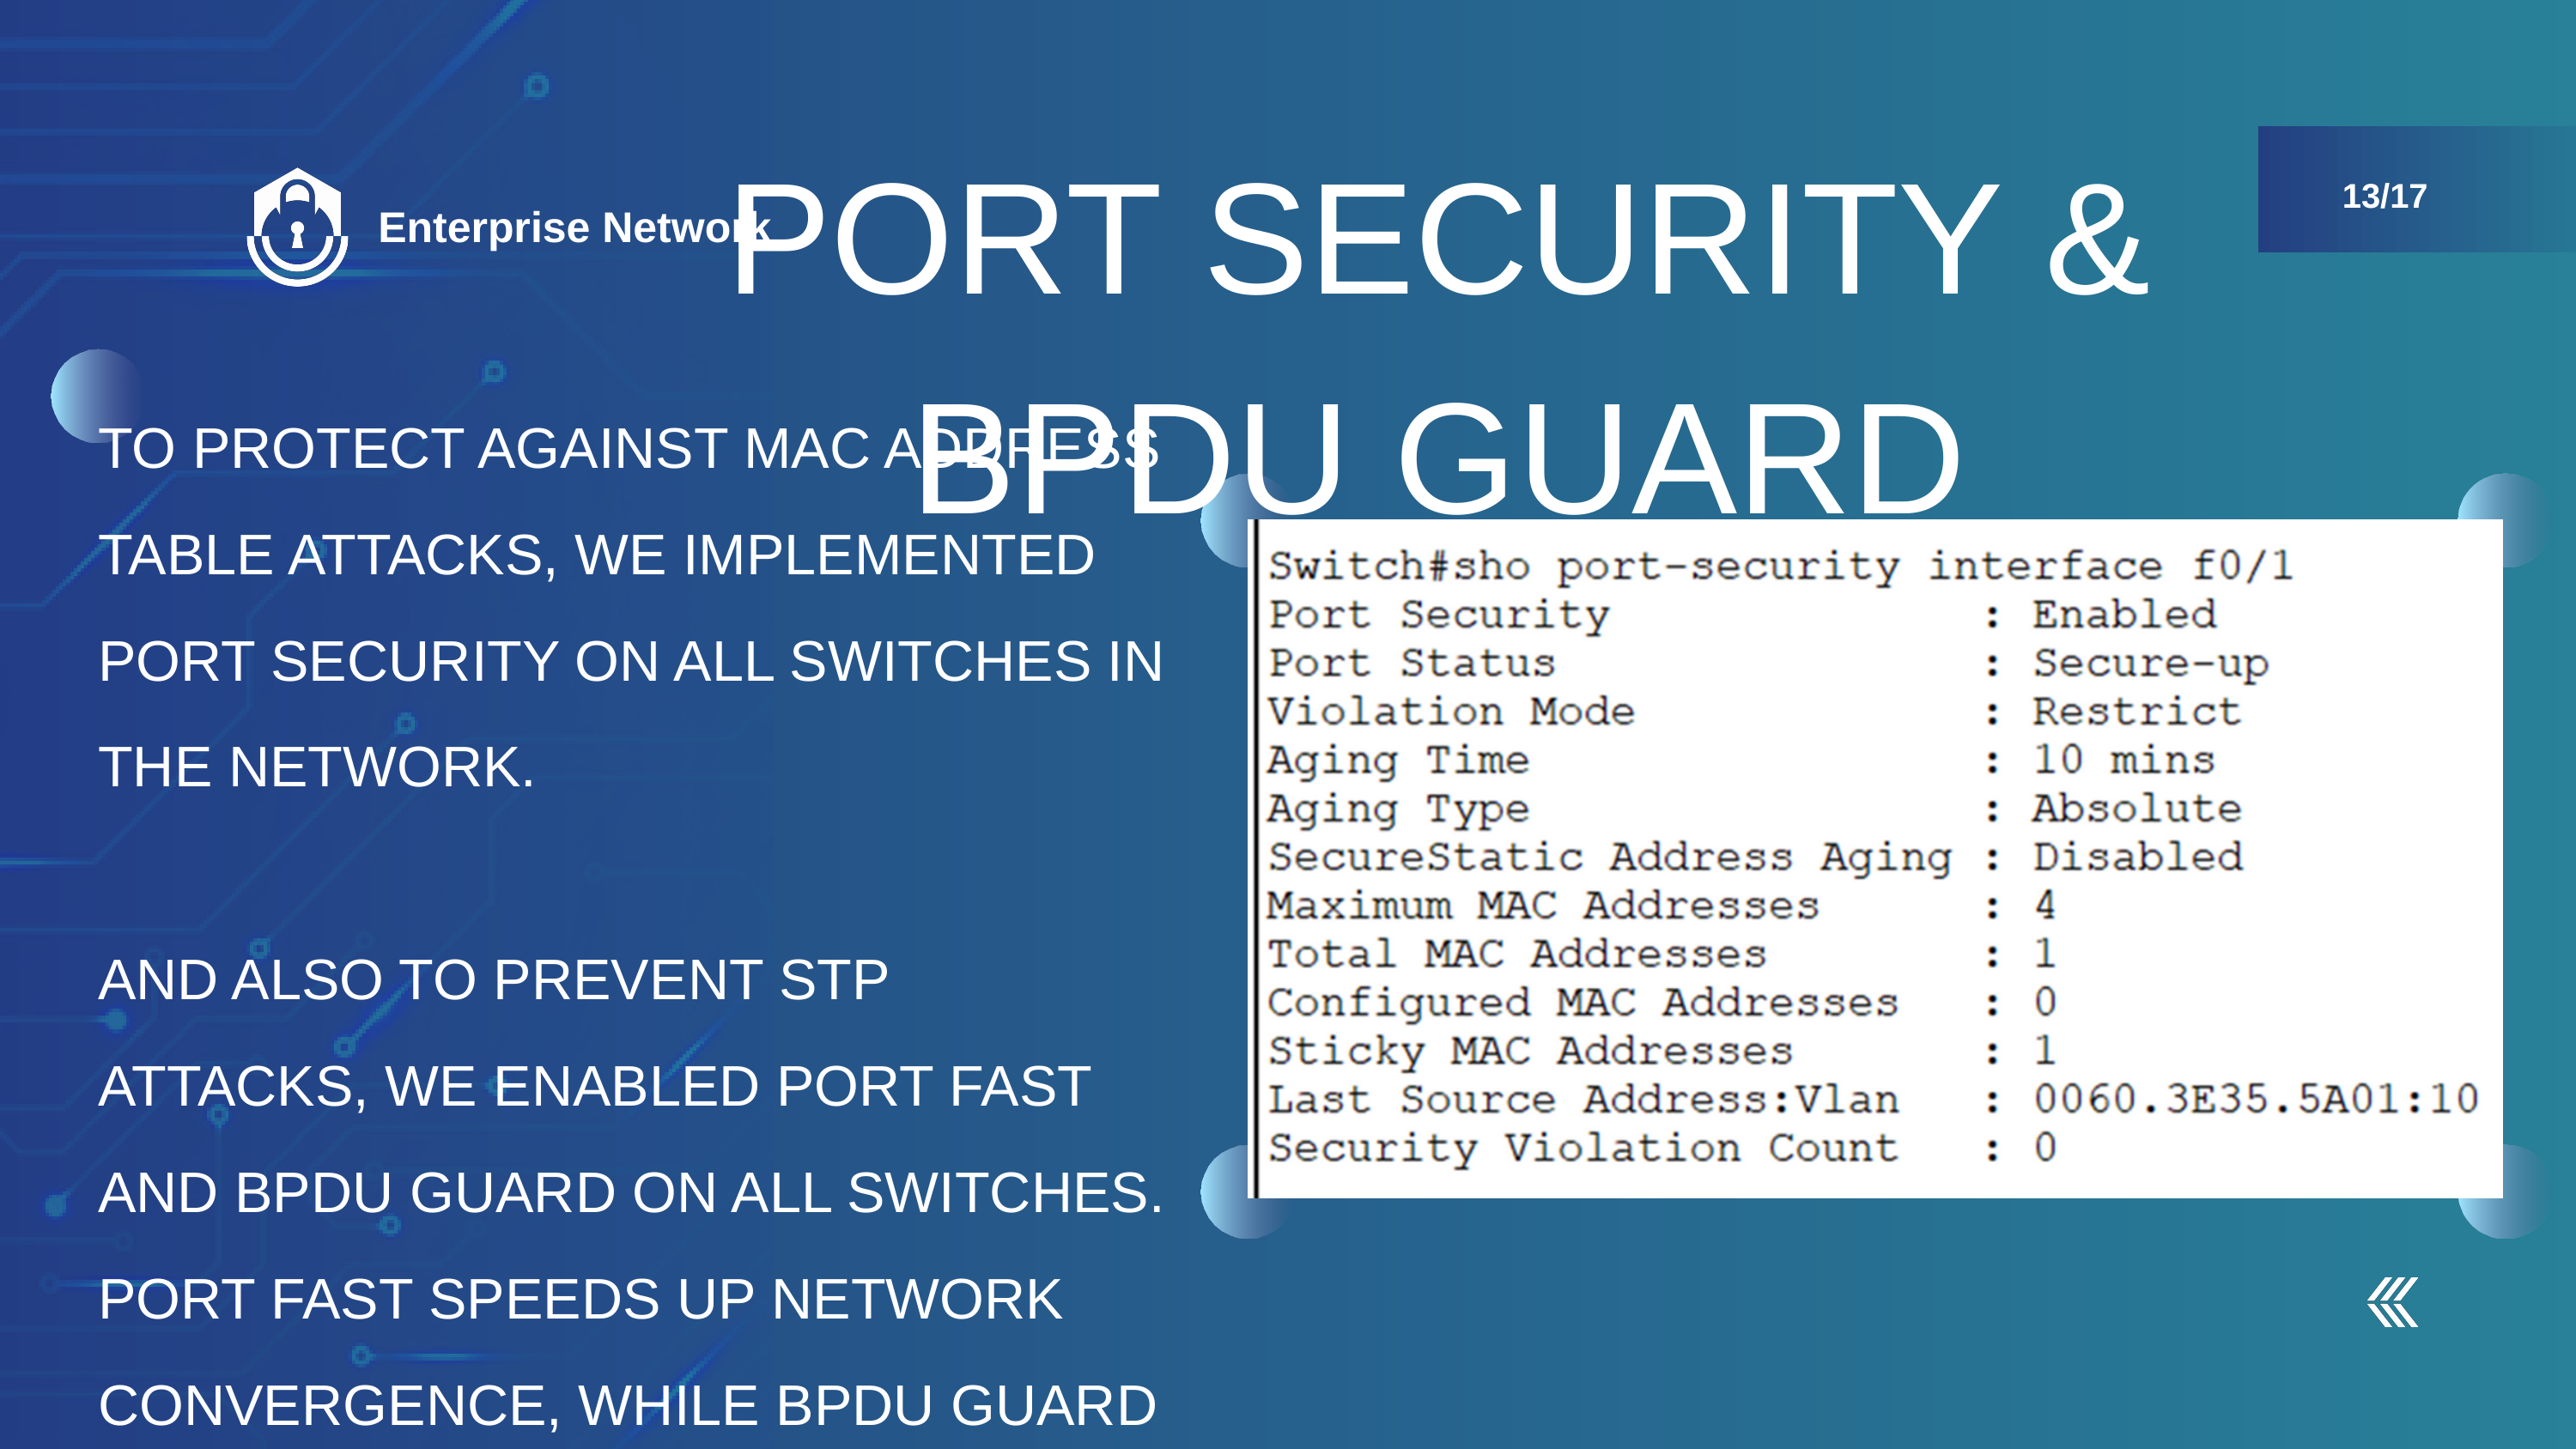

PORT SECURITY & BPDU GUARD

13/17
Enterprise Network

TO PROTECT AGAINST MAC ADDRESS TABLE ATTACKS, WE IMPLEMENTED PORT SECURITY ON ALL SWITCHES IN THE NETWORK.

AND ALSO TO PREVENT STP ATTACKS, WE ENABLED PORT FAST AND BPDU GUARD ON ALL SWITCHES. PORT FAST SPEEDS UP NETWORK CONVERGENCE, WHILE BPDU GUARD BLOCKS UNAUTHORIZED BPDUS.